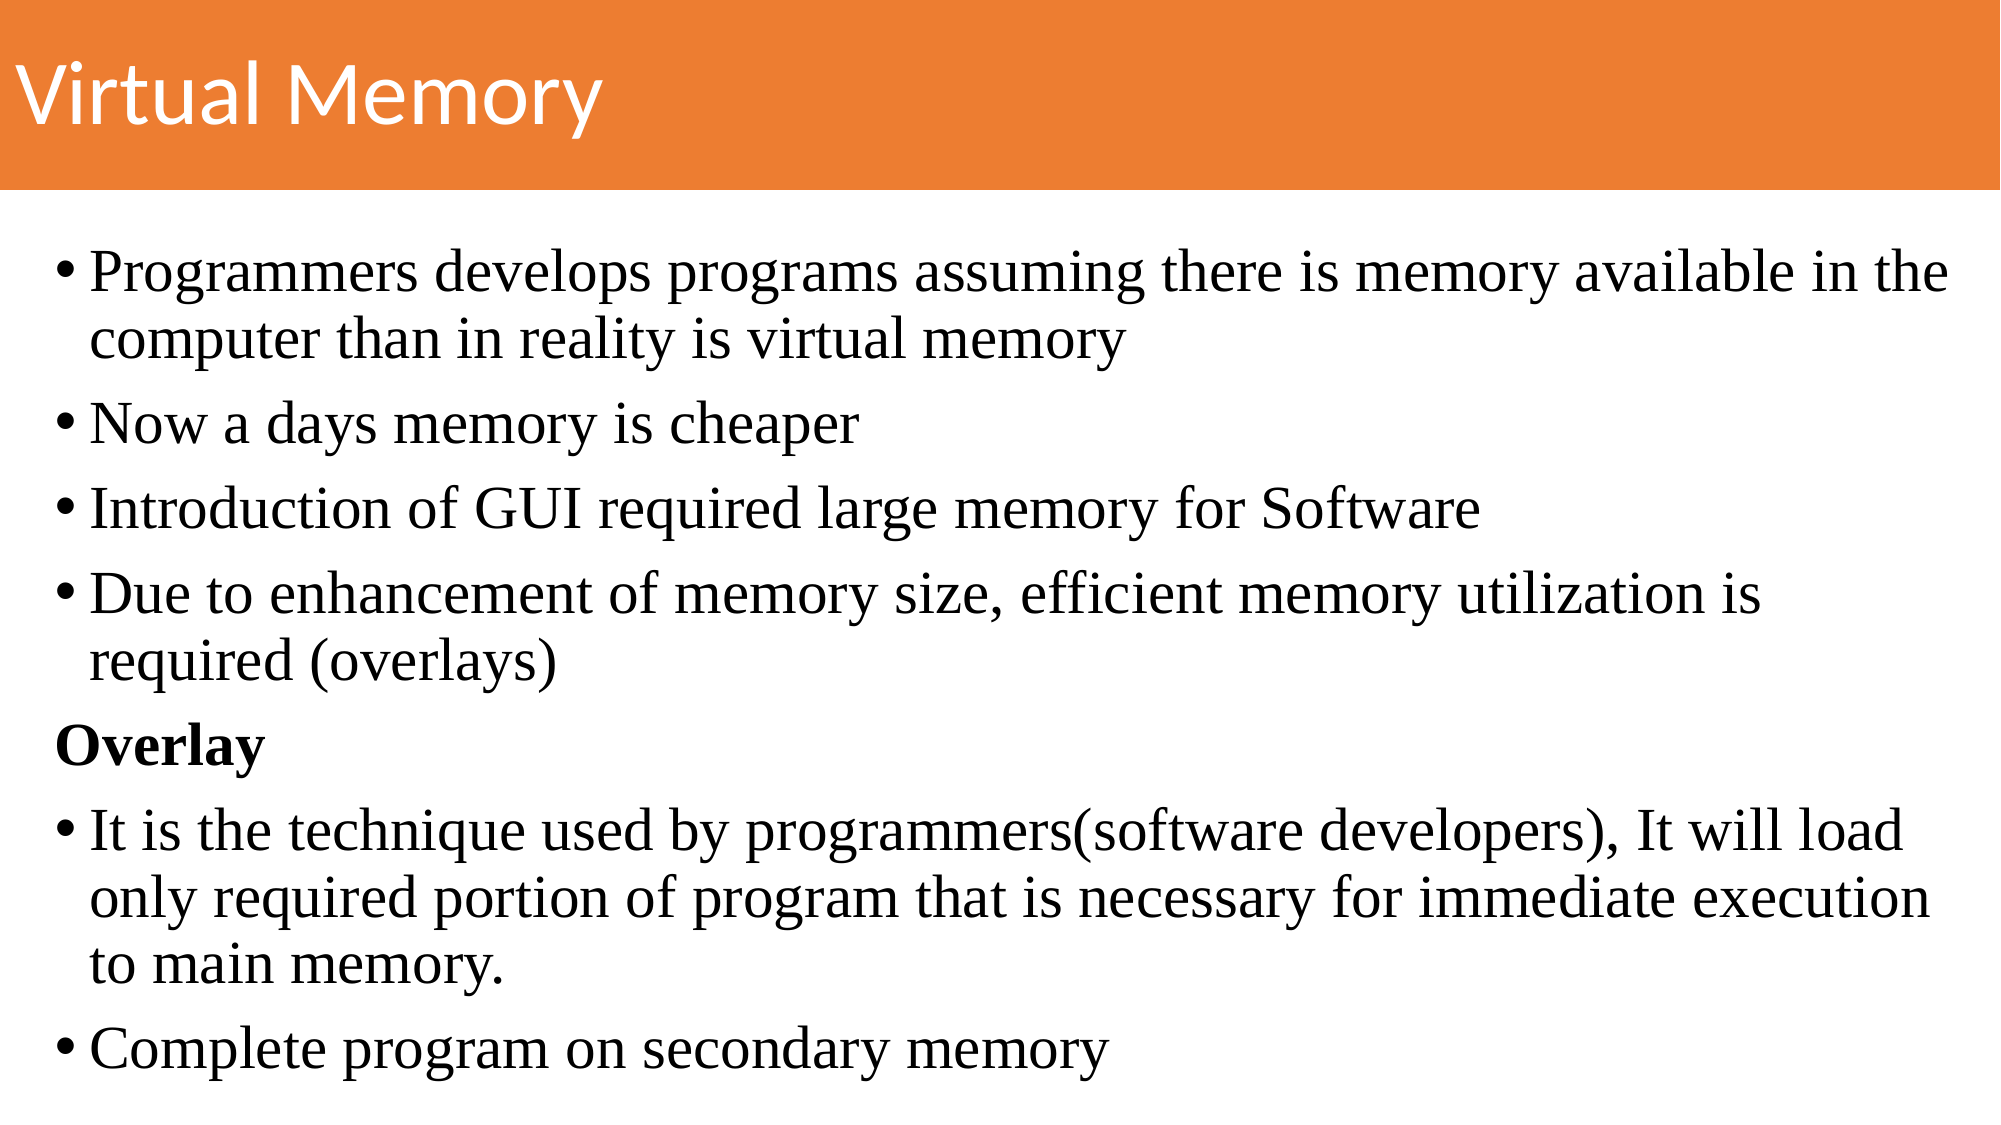

# Virtual Memory
Programmers develops programs assuming there is memory available in the computer than in reality is virtual memory
Now a days memory is cheaper
Introduction of GUI required large memory for Software
Due to enhancement of memory size, efficient memory utilization is required (overlays)
Overlay
It is the technique used by programmers(software developers), It will load only required portion of program that is necessary for immediate execution to main memory.
Complete program on secondary memory